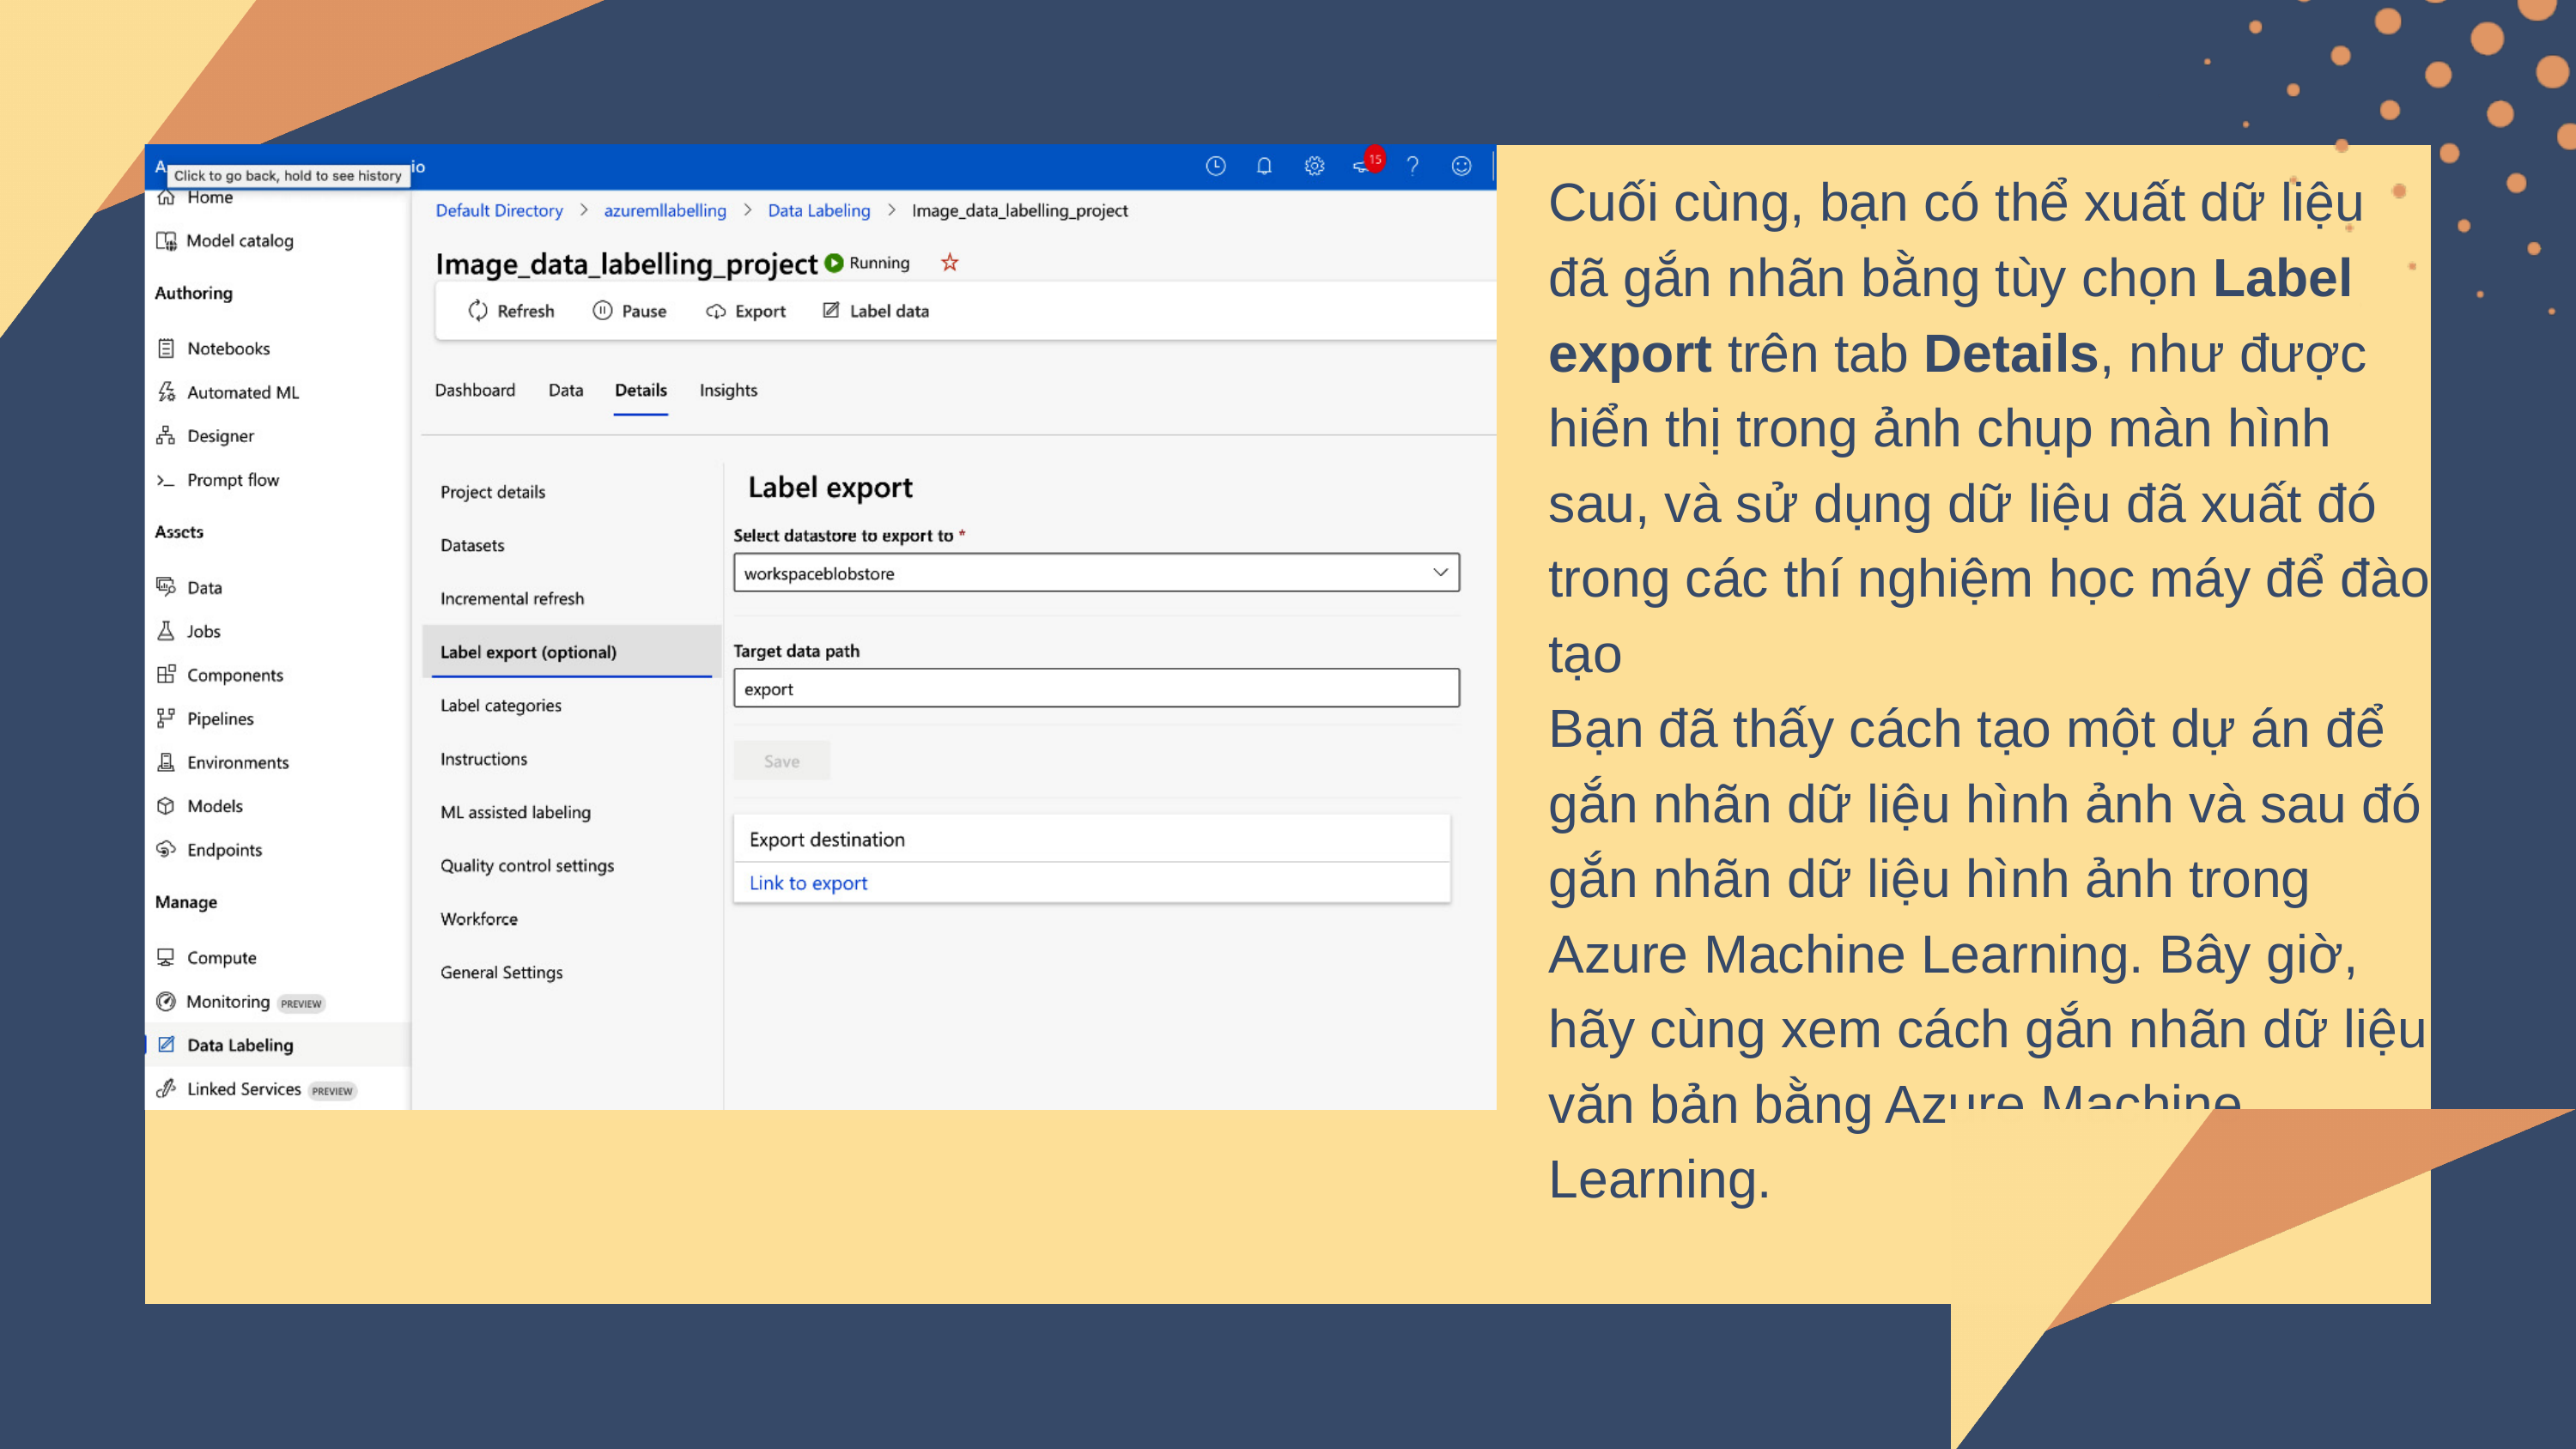

Cuối cùng, bạn có thể xuất dữ liệu đã gắn nhãn bằng tùy chọn Label export trên tab Details, như được hiển thị trong ảnh chụp màn hình sau, và sử dụng dữ liệu đã xuất đó trong các thí nghiệm học máy để đào tạo
Bạn đã thấy cách tạo một dự án để gắn nhãn dữ liệu hình ảnh và sau đó gắn nhãn dữ liệu hình ảnh trong Azure Machine Learning. Bây giờ, hãy cùng xem cách gắn nhãn dữ liệu văn bản bằng Azure Machine Learning.